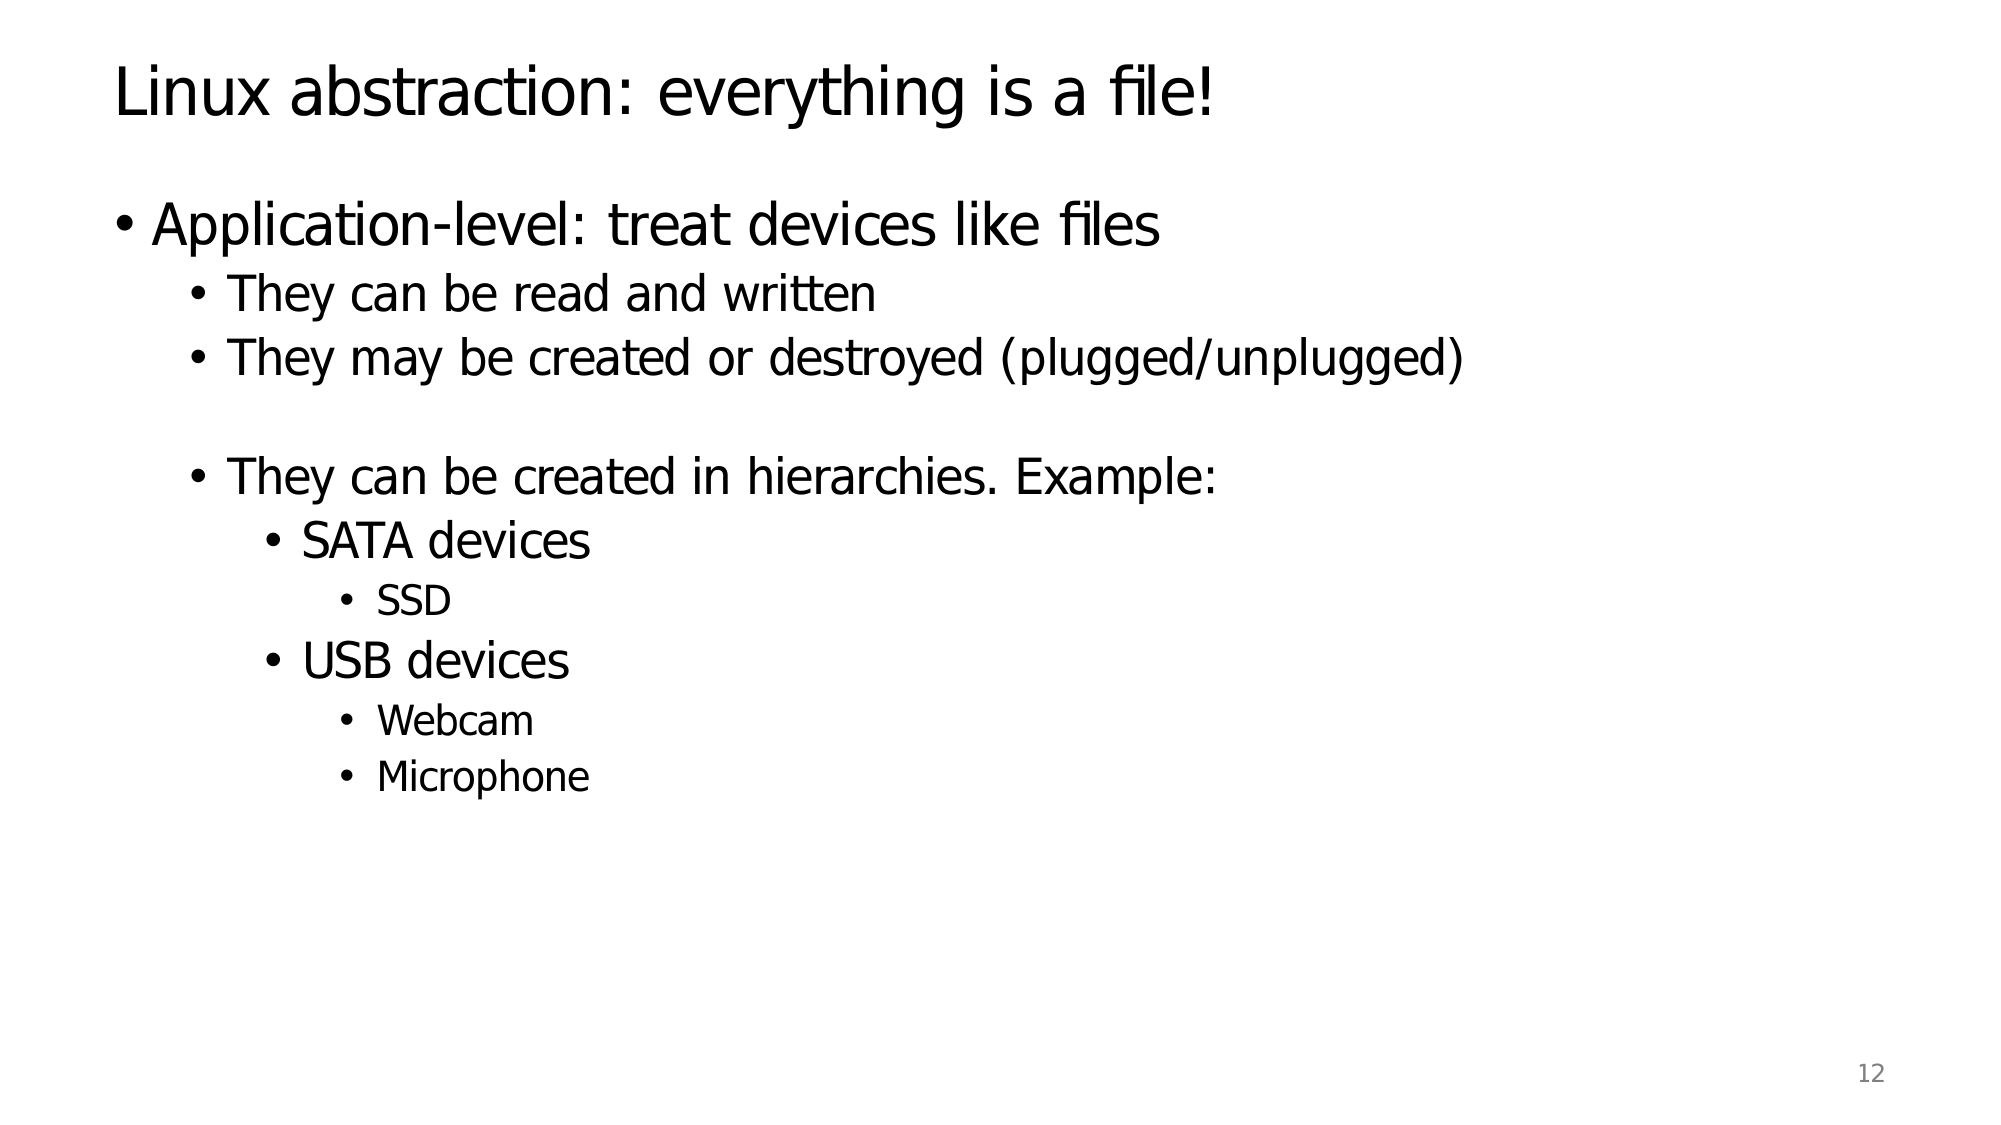

# Linux abstraction: everything is a file!
Application-level: treat devices like files
They can be read and written
They may be created or destroyed (plugged/unplugged)
They can be created in hierarchies. Example:
SATA devices
SSD
USB devices
Webcam
Microphone
12